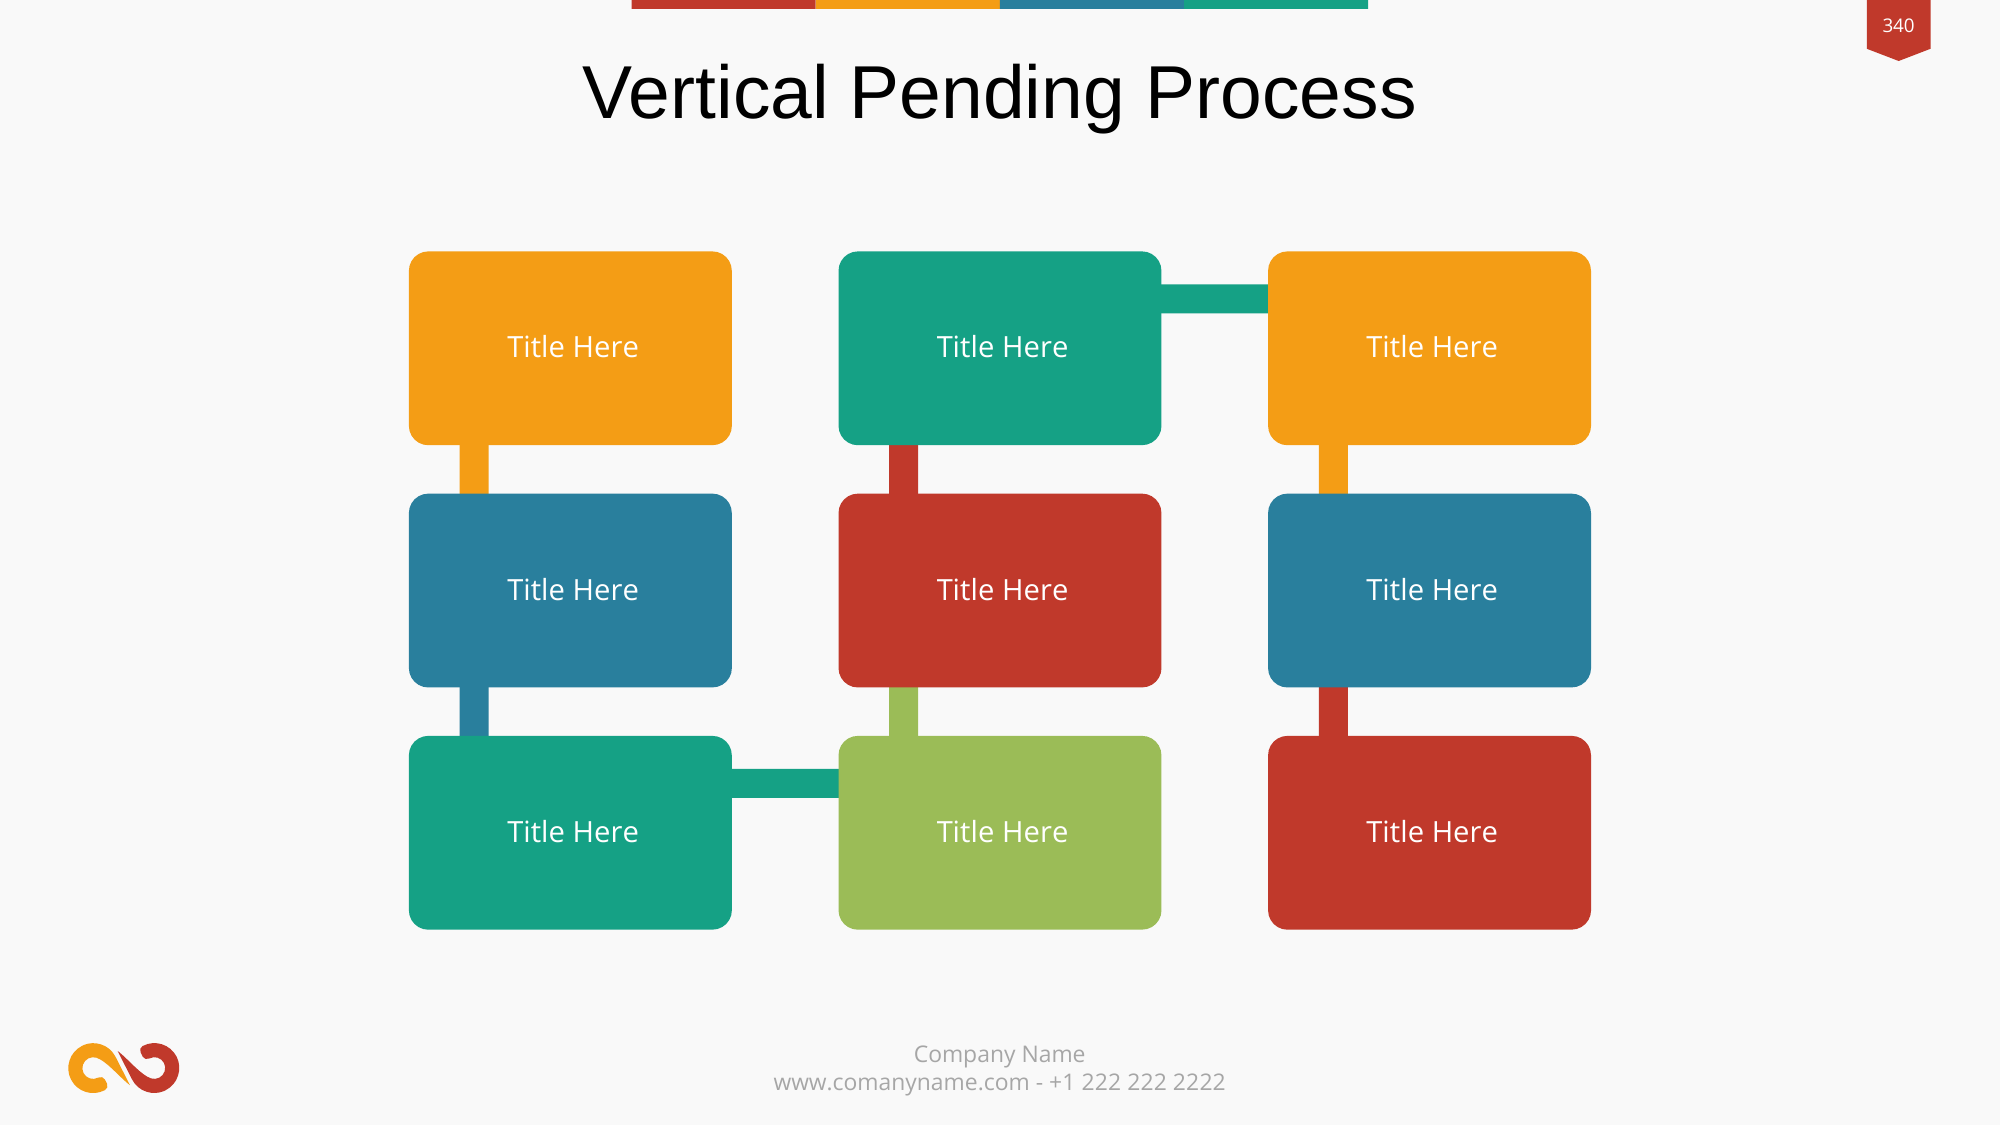

Vertical Pending Process
Title Here
Title Here
Title Here
Title Here
Title Here
Title Here
Title Here
Title Here
Title Here